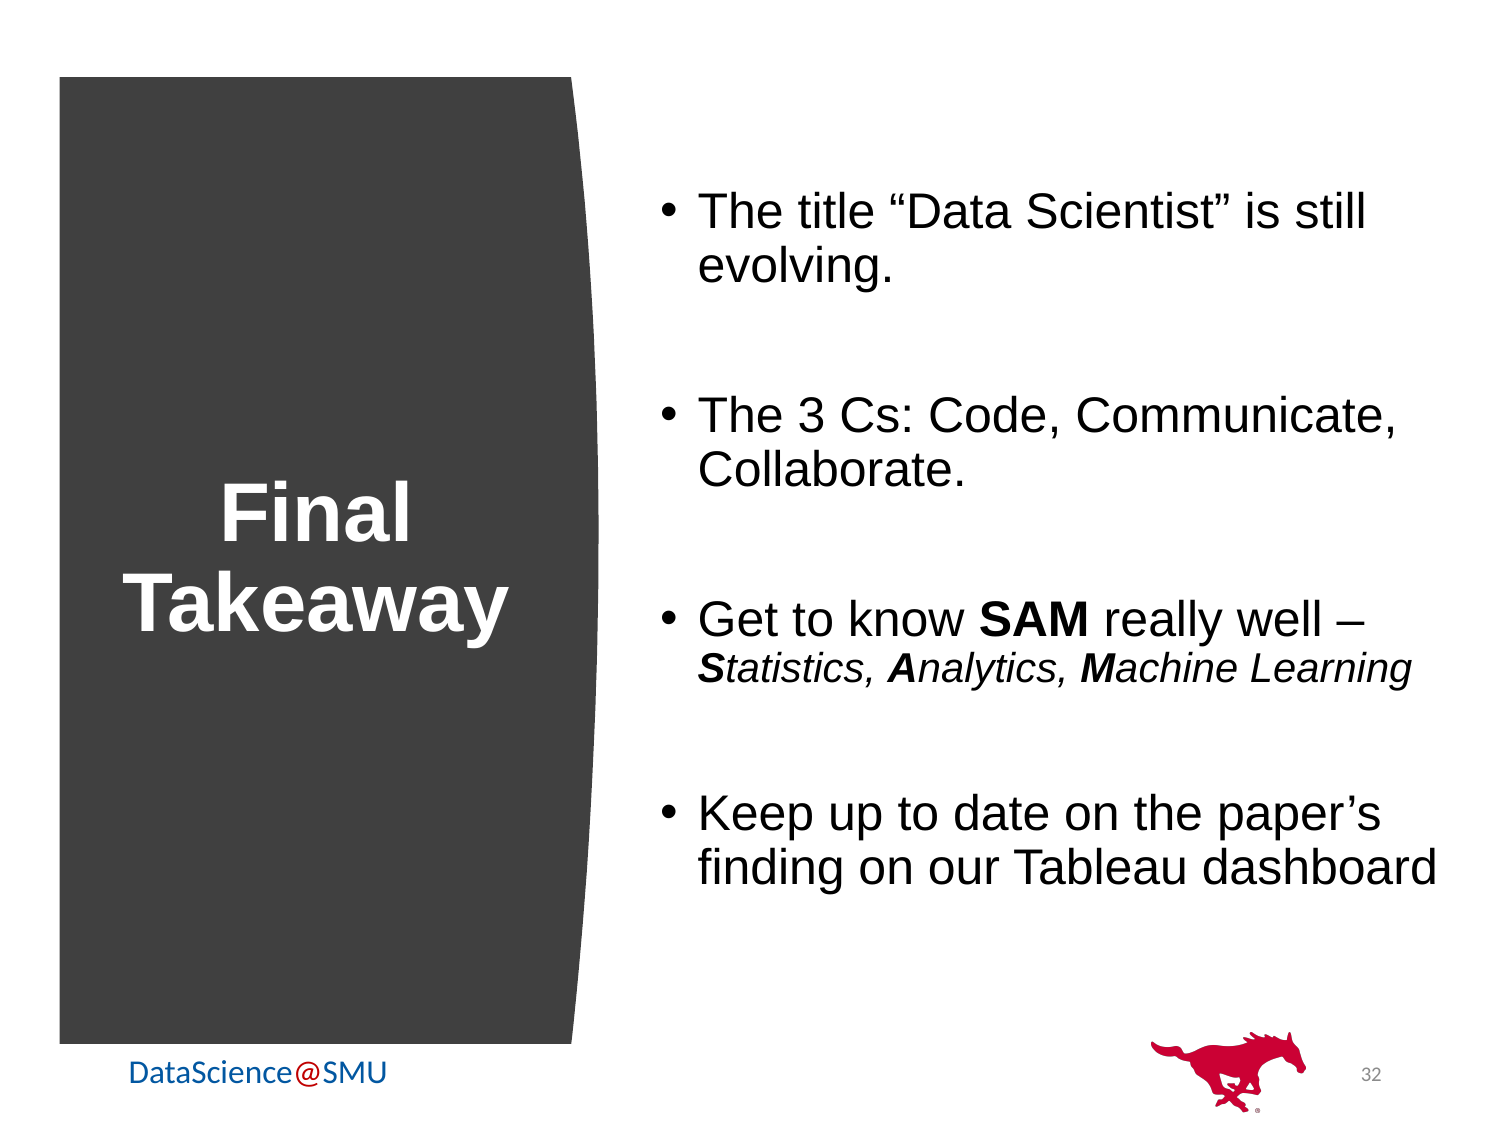

The title “Data Scientist” is still evolving.

The 3 Cs: Code, Communicate, Collaborate.

Get to know SAM really well – Statistics, Analytics, Machine Learning

Keep up to date on the paper’s finding on our Tableau dashboard

# Final Takeaway
32